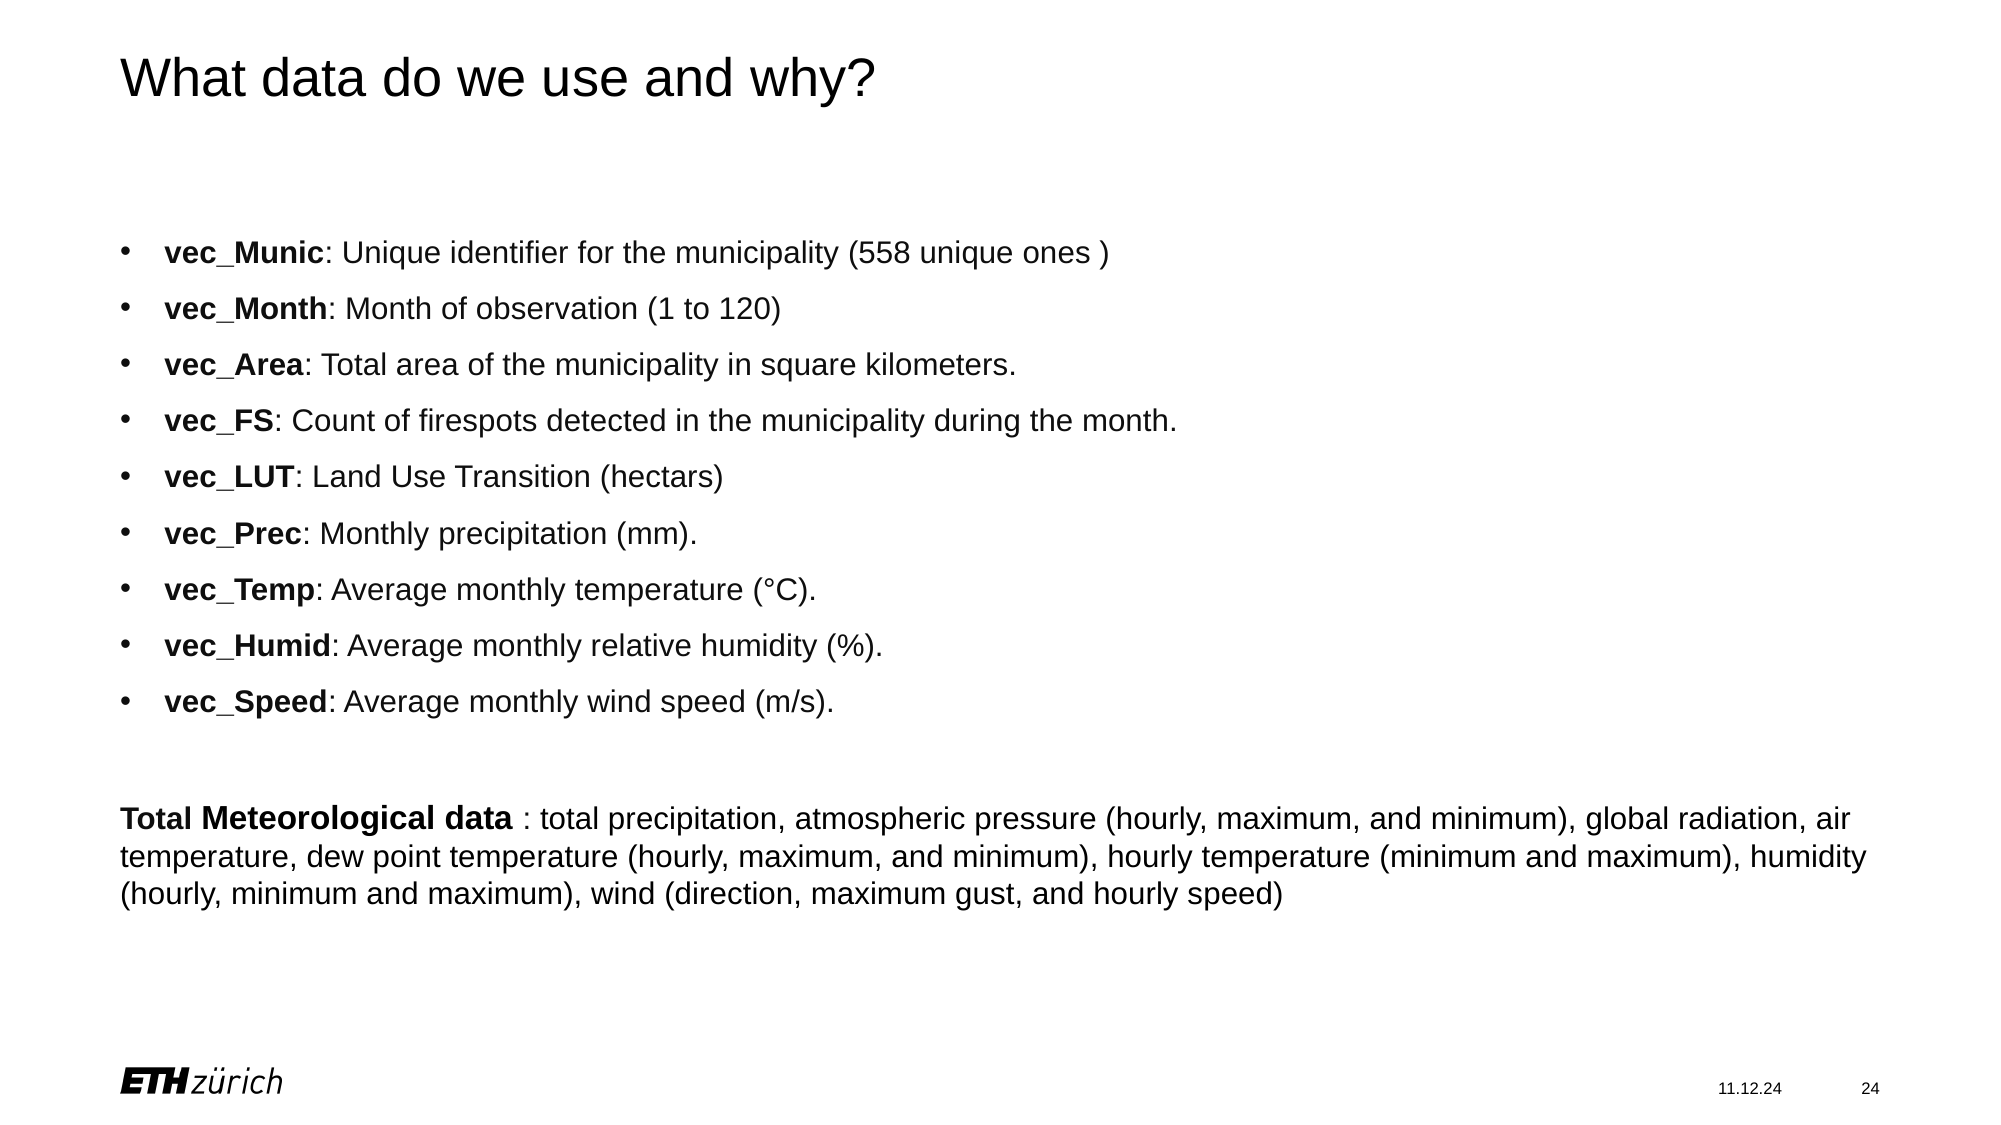

# What data do we use and why?

vec_Munic: Unique identifier for the municipality (558 unique ones )
vec_Month: Month of observation (1 to 120)
vec_Area: Total area of the municipality in square kilometers.
vec_FS: Count of firespots detected in the municipality during the month.
vec_LUT: Land Use Transition (hectars)
vec_Prec: Monthly precipitation (mm).
vec_Temp: Average monthly temperature (°C).
vec_Humid: Average monthly relative humidity (%).
vec_Speed: Average monthly wind speed (m/s).

Total Meteorological data : total precipitation, atmospheric pressure (hourly, maximum, and minimum), global radiation, air temperature, dew point temperature (hourly, maximum, and minimum), hourly temperature (minimum and maximum), humidity (hourly, minimum and maximum), wind (direction, maximum gust, and hourly speed)

11.12.24
24